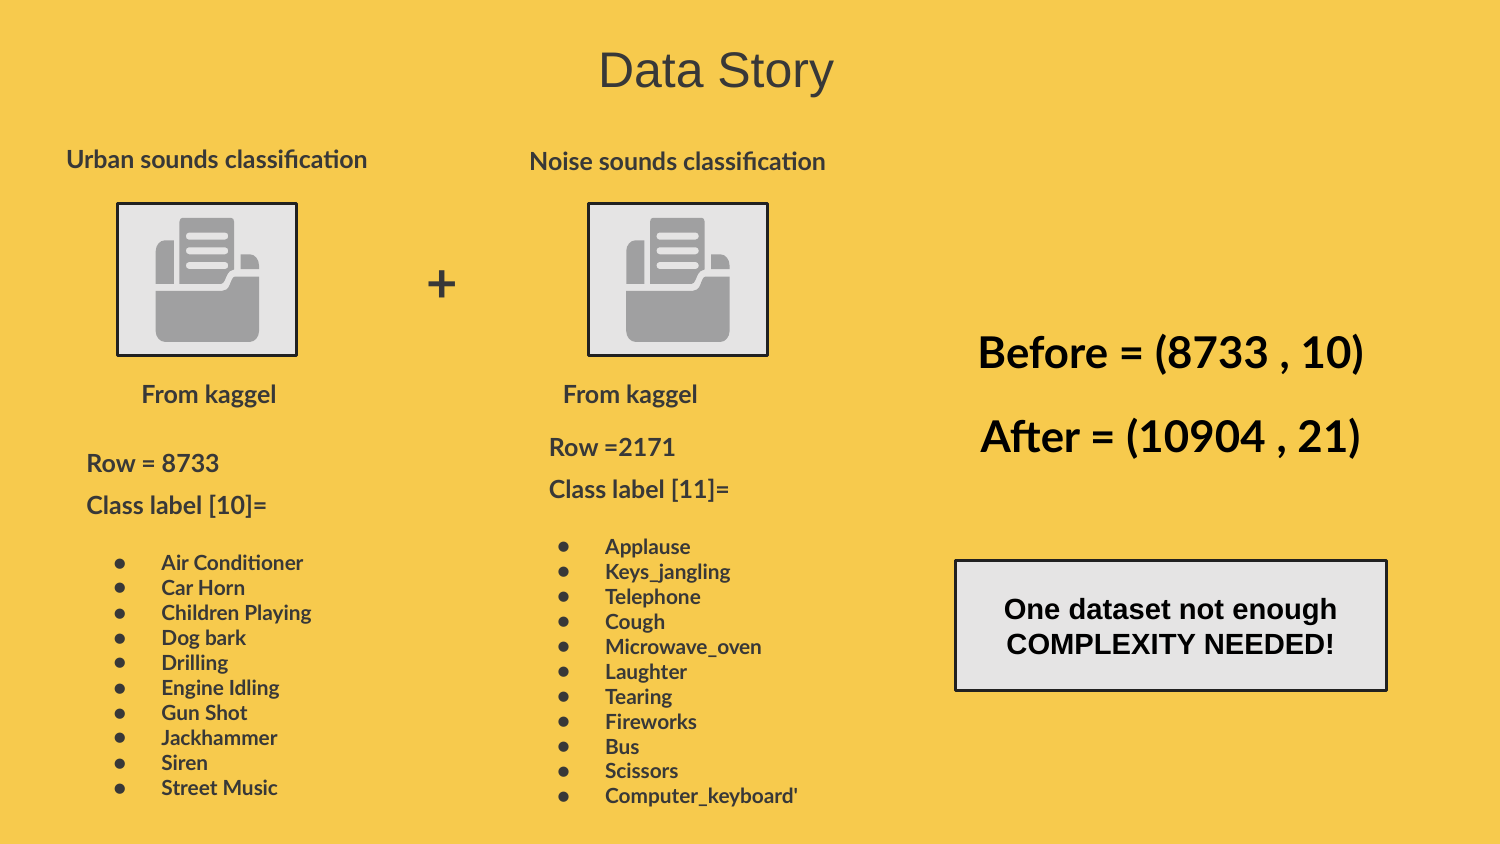

Data Story
Urban sounds classification
Noise sounds classification

+

Before = (8733 , 10)
 From kaggel
From kaggel
After = (10904 , 21)
Row =2171

Class label [11]=

Applause
Keys_jangling
Telephone
Cough
Microwave_oven
Laughter
Tearing
Fireworks
Bus
Scissors
Computer_keyboard'
Row = 8733

Class label [10]=

Air Conditioner
Car Horn
Children Playing
Dog bark
Drilling
Engine Idling
Gun Shot
Jackhammer
Siren
Street Music
One dataset not enough
COMPLEXITY NEEDED!